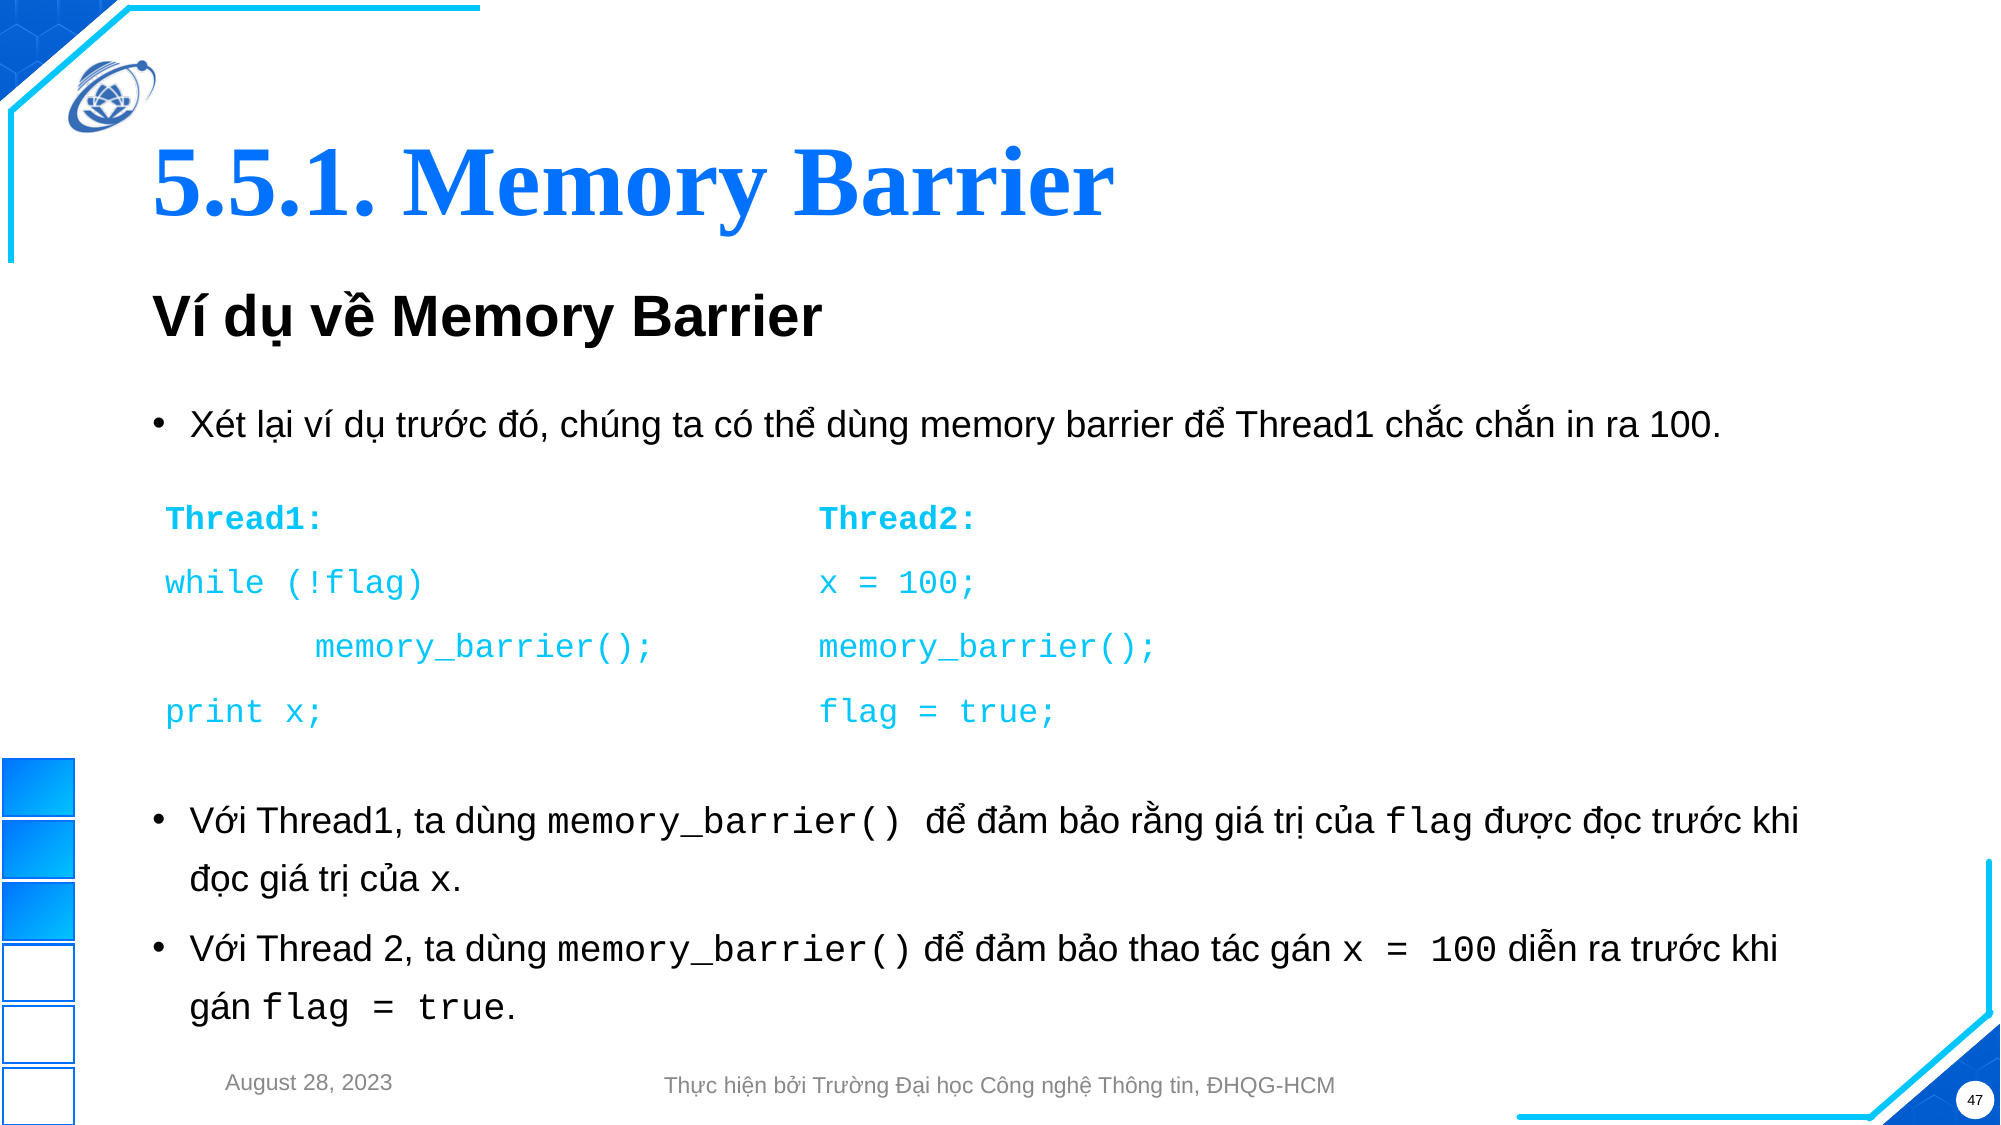

# 5.5.1. Memory Barrier
Ví dụ về Memory Barrier
Xét lại ví dụ trước đó, chúng ta có thể dùng memory barrier để Thread1 chắc chắn in ra 100.
Thread1:
while (!flag)
	memory_barrier();
print x;
Thread2:
x = 100;
memory_barrier();
flag = true;
Với Thread1, ta dùng memory_barrier() để đảm bảo rằng giá trị của flag được đọc trước khi đọc giá trị của x.
Với Thread 2, ta dùng memory_barrier() để đảm bảo thao tác gán x = 100 diễn ra trước khi gán flag = true.
August 28, 2023
Thực hiện bởi Trường Đại học Công nghệ Thông tin, ĐHQG-HCM
47